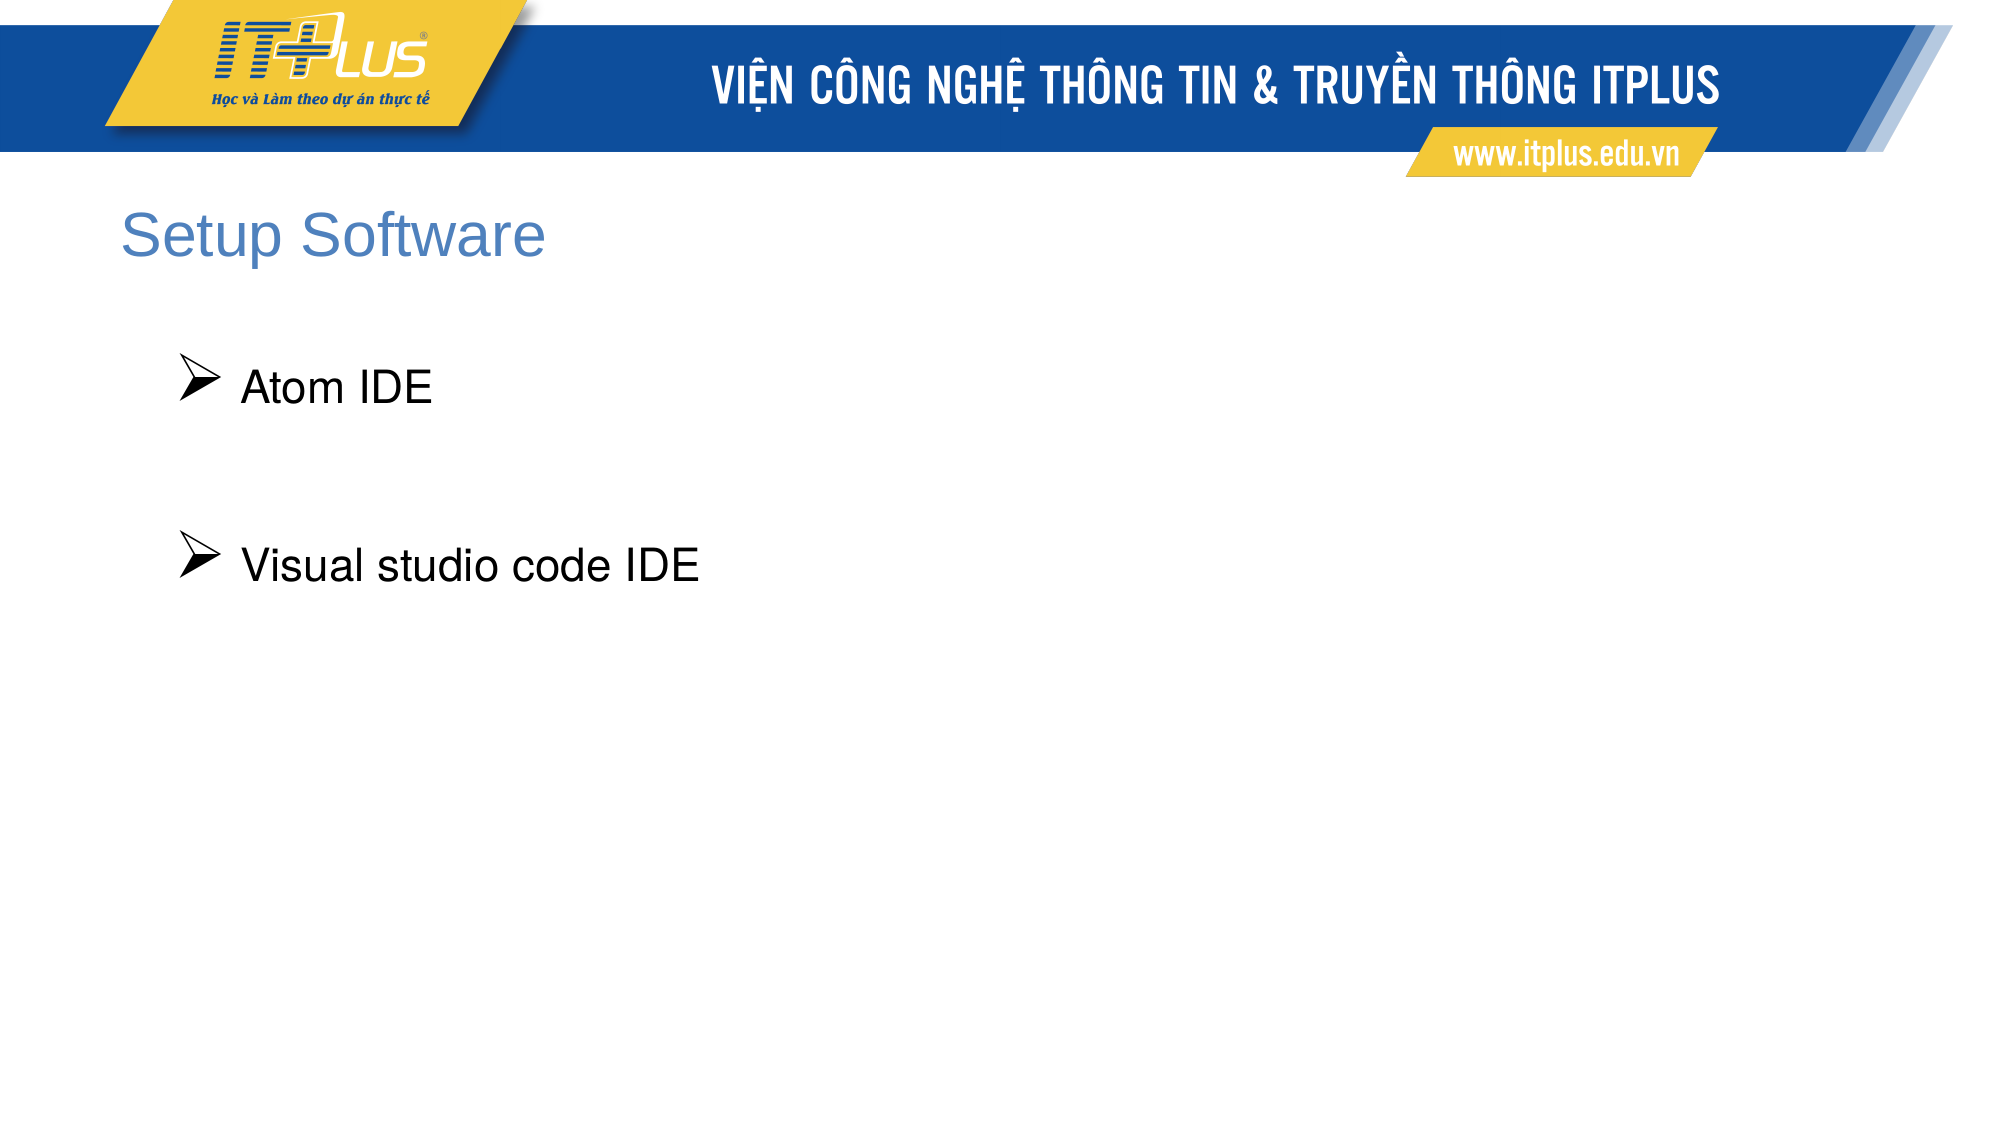

Setup Software
 Atom IDE
 Visual studio code IDE